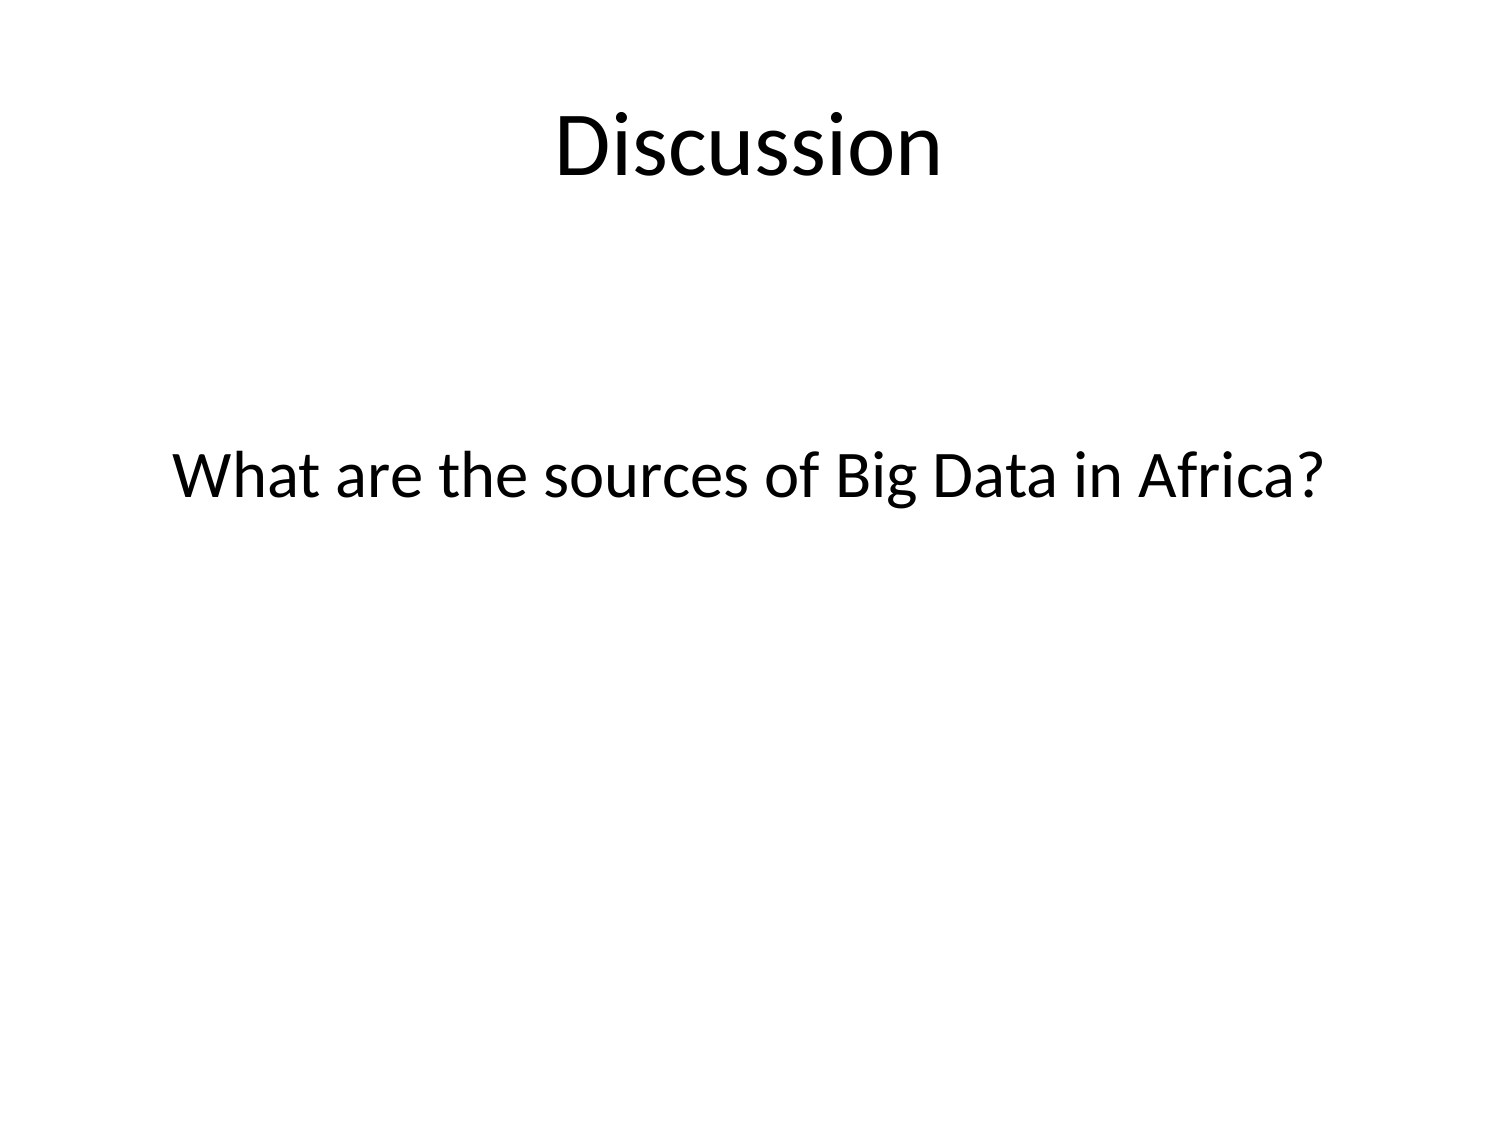

# Discussion
What are the sources of Big Data in Africa?